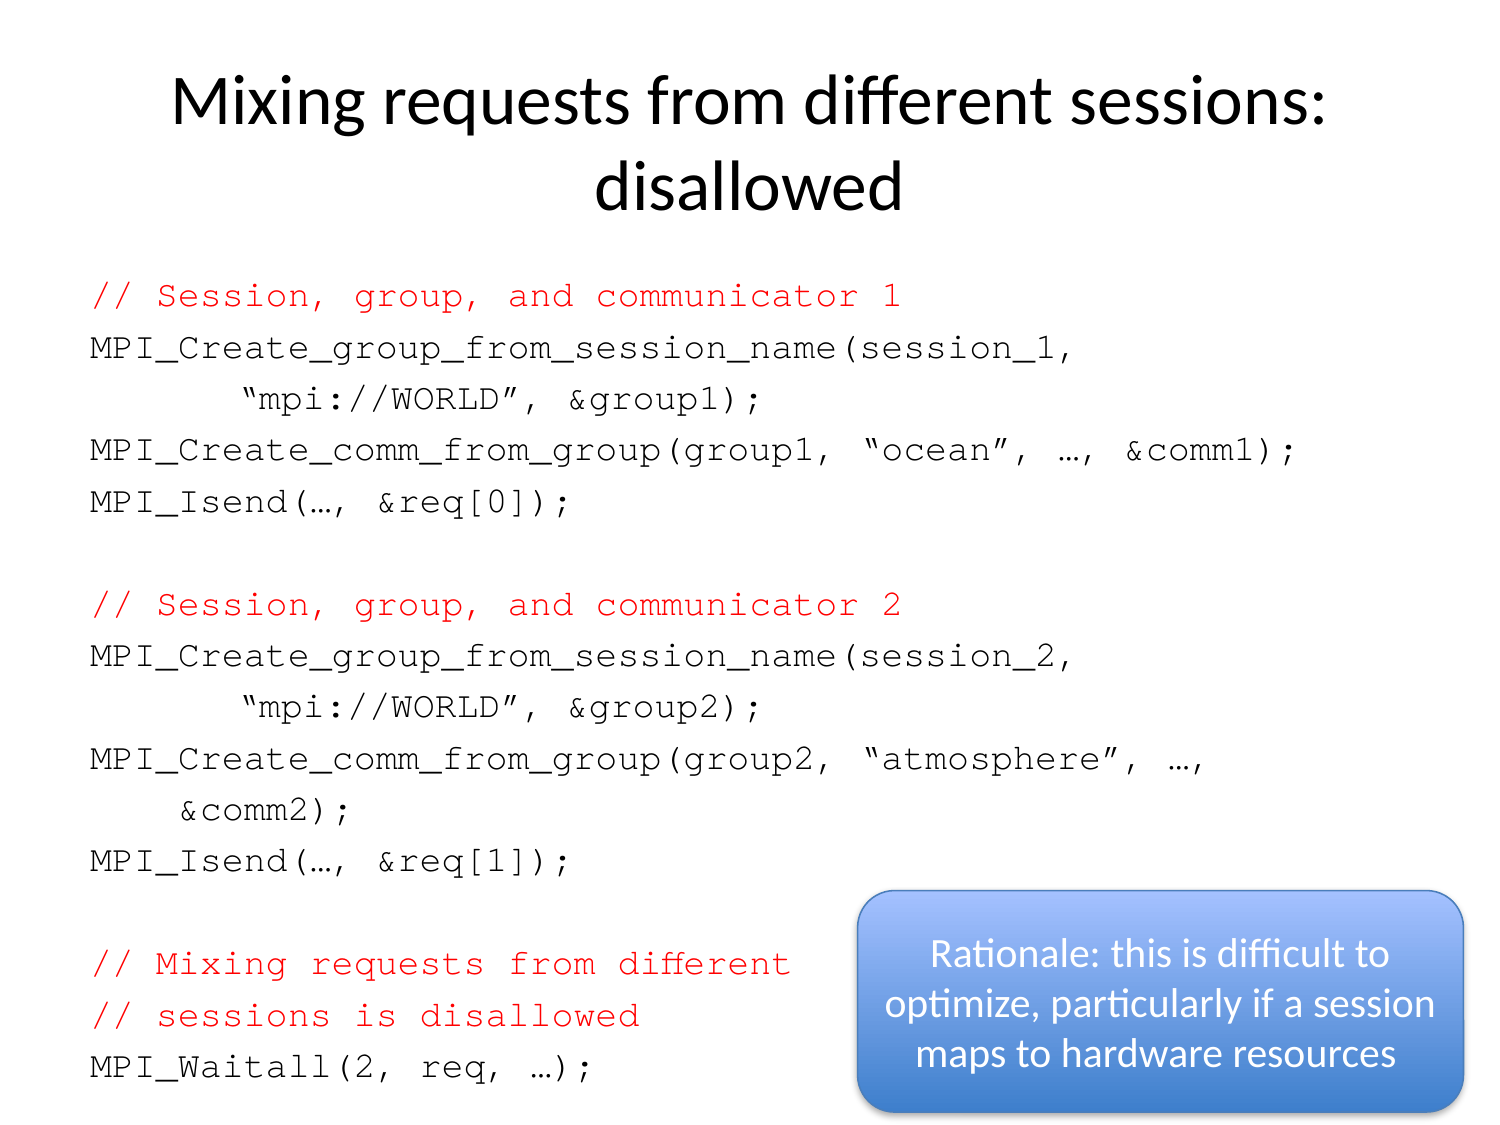

# Mixing requests from different sessions: disallowed
// Session, group, and communicator 1
MPI_Create_group_from_session_name(session_1,
	“mpi://WORLD”, &group1);
MPI_Create_comm_from_group(group1, “ocean”, …, &comm1);
MPI_Isend(…, &req[0]);

// Session, group, and communicator 2
MPI_Create_group_from_session_name(session_2,
	“mpi://WORLD”, &group2);
MPI_Create_comm_from_group(group2, “atmosphere”, …,
    &comm2);
MPI_Isend(…, &req[1]);

// Mixing requests from different
// sessions is disallowed
MPI_Waitall(2, req, …);
Rationale: this is difficult to optimize, particularly if a session maps to hardware resources